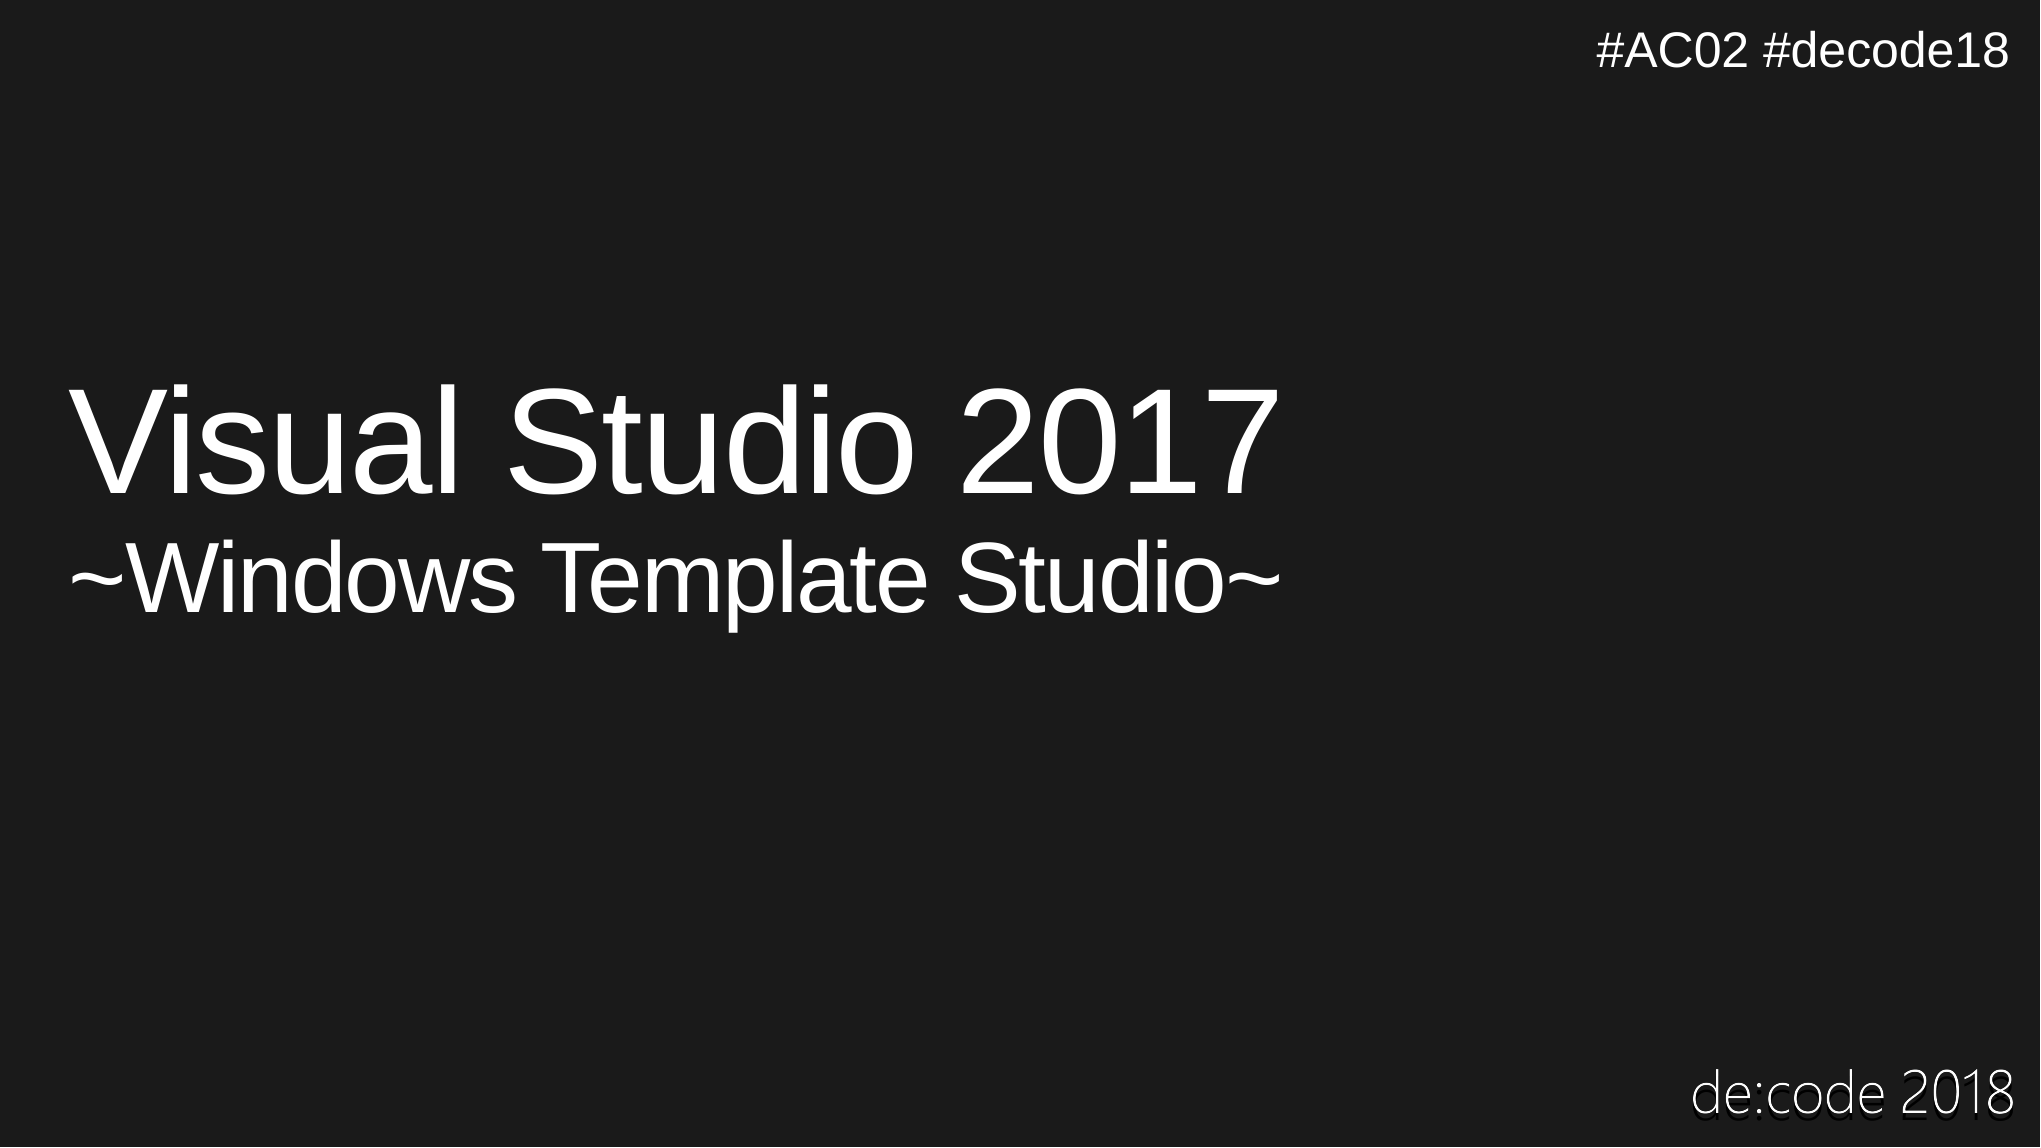

# Visual Studio 2017 ~Windows Template Studio~